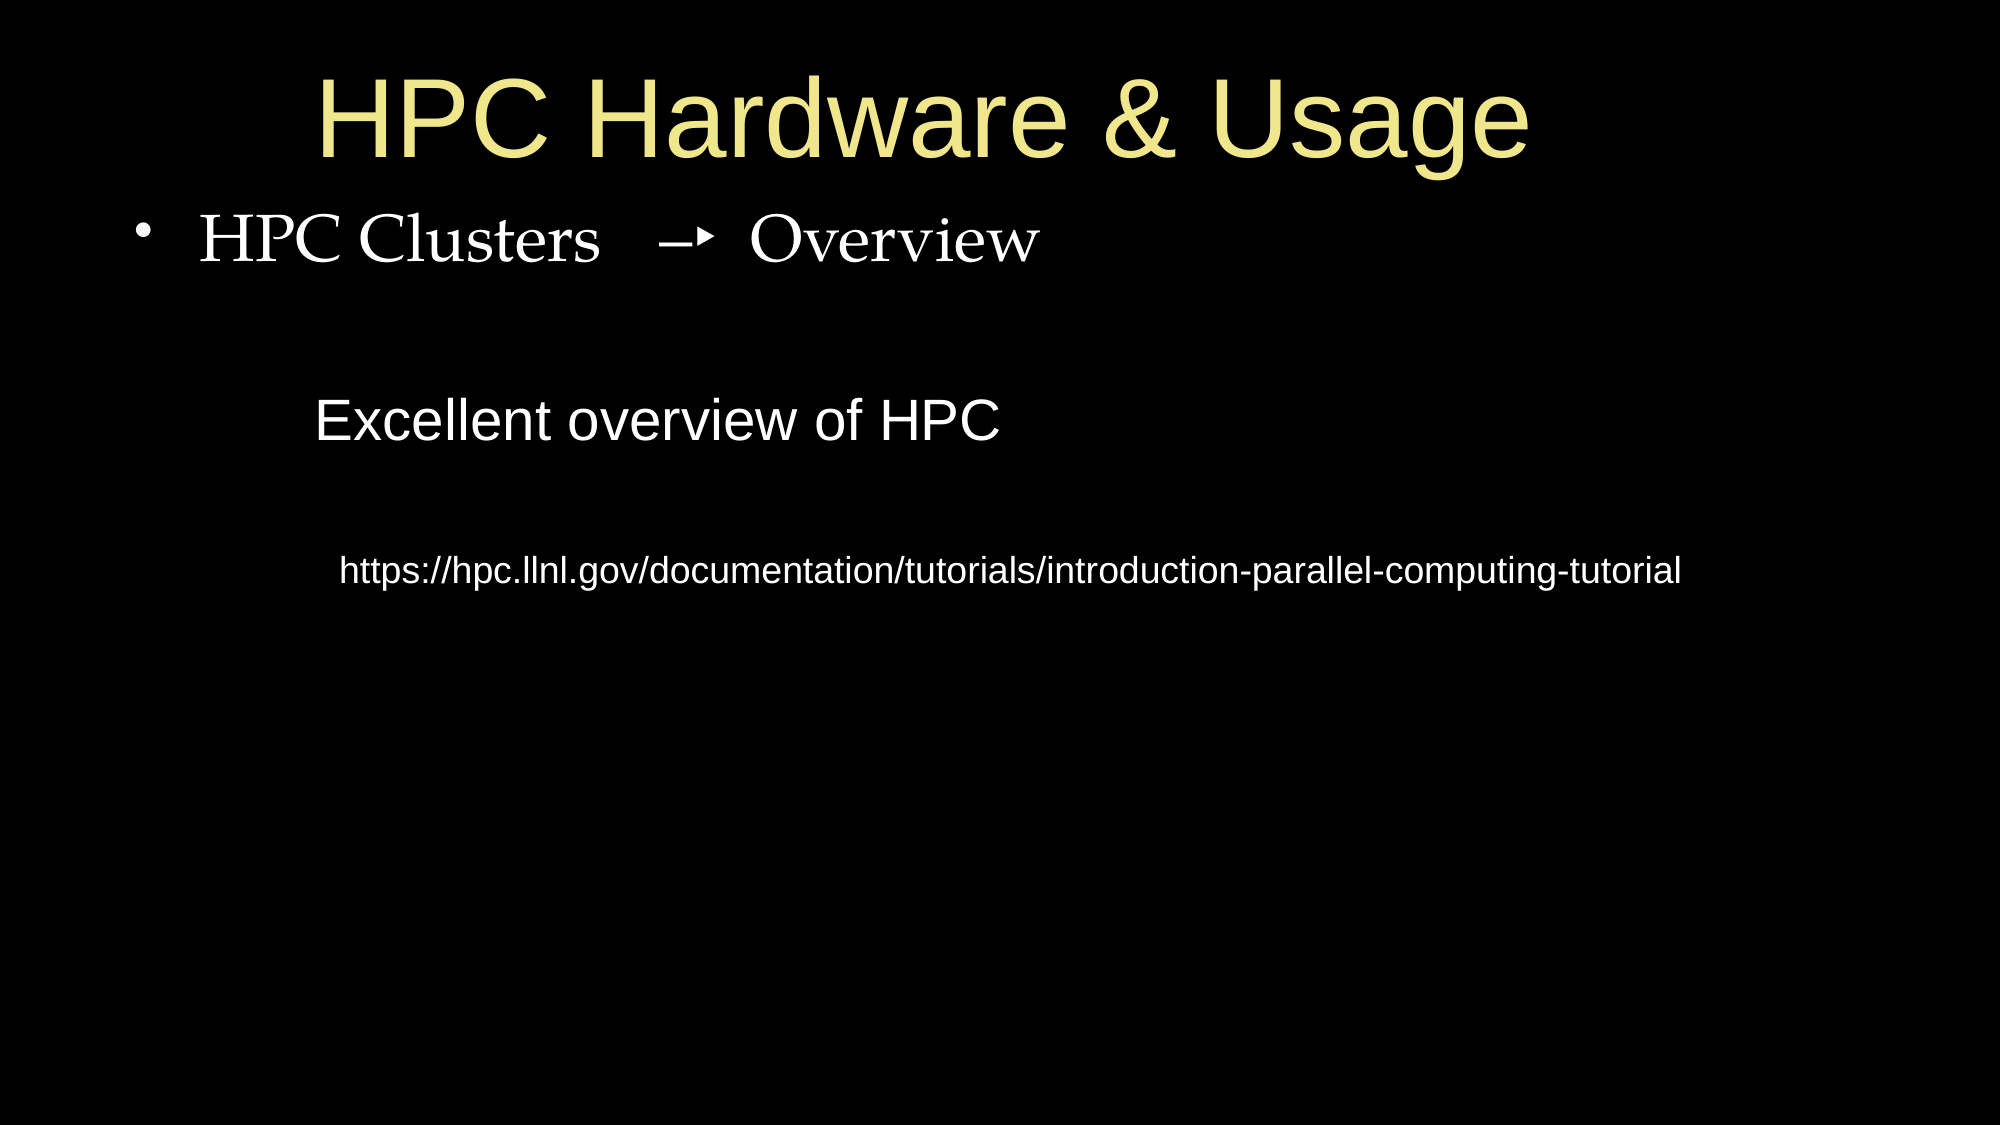

HPC Hardware & Usage
HPC Clusters  	–‣  Overview
Excellent overview of HPC
https://hpc.llnl.gov/documentation/tutorials/introduction-parallel-computing-tutorial